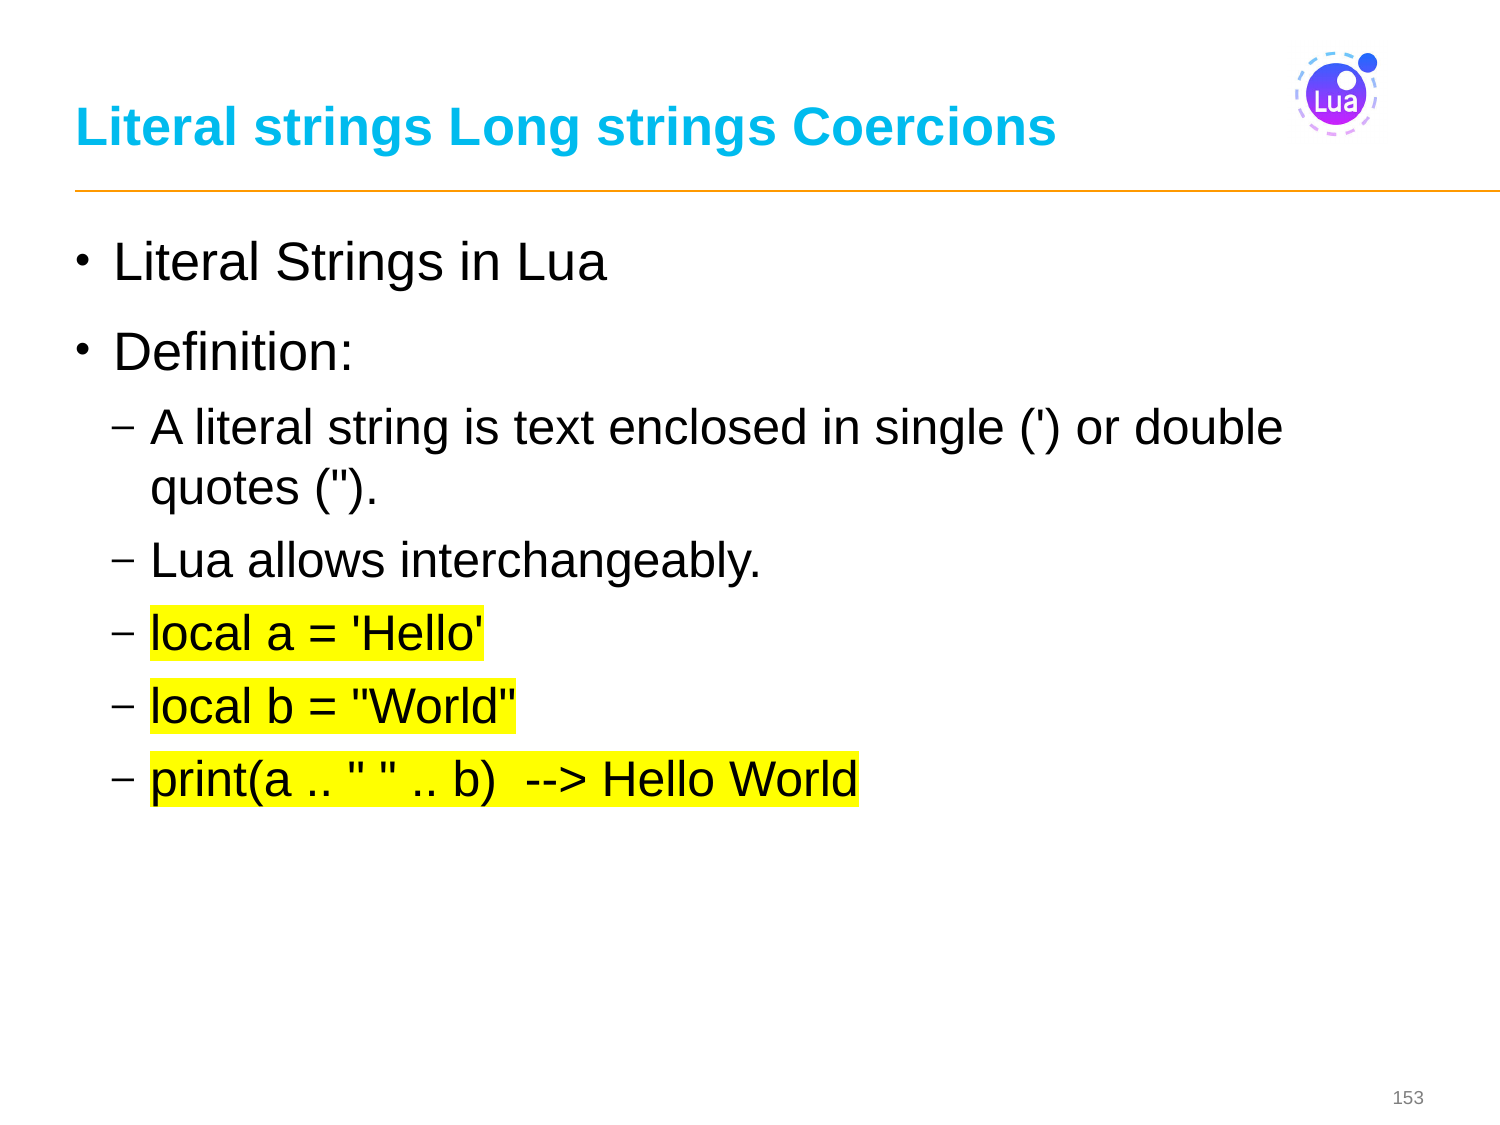

# Literal strings Long strings Coercions
Literal Strings in Lua
Definition:
A literal string is text enclosed in single (') or double quotes (").
Lua allows interchangeably.
local a = 'Hello'
local b = "World"
print(a .. " " .. b)  --> Hello World